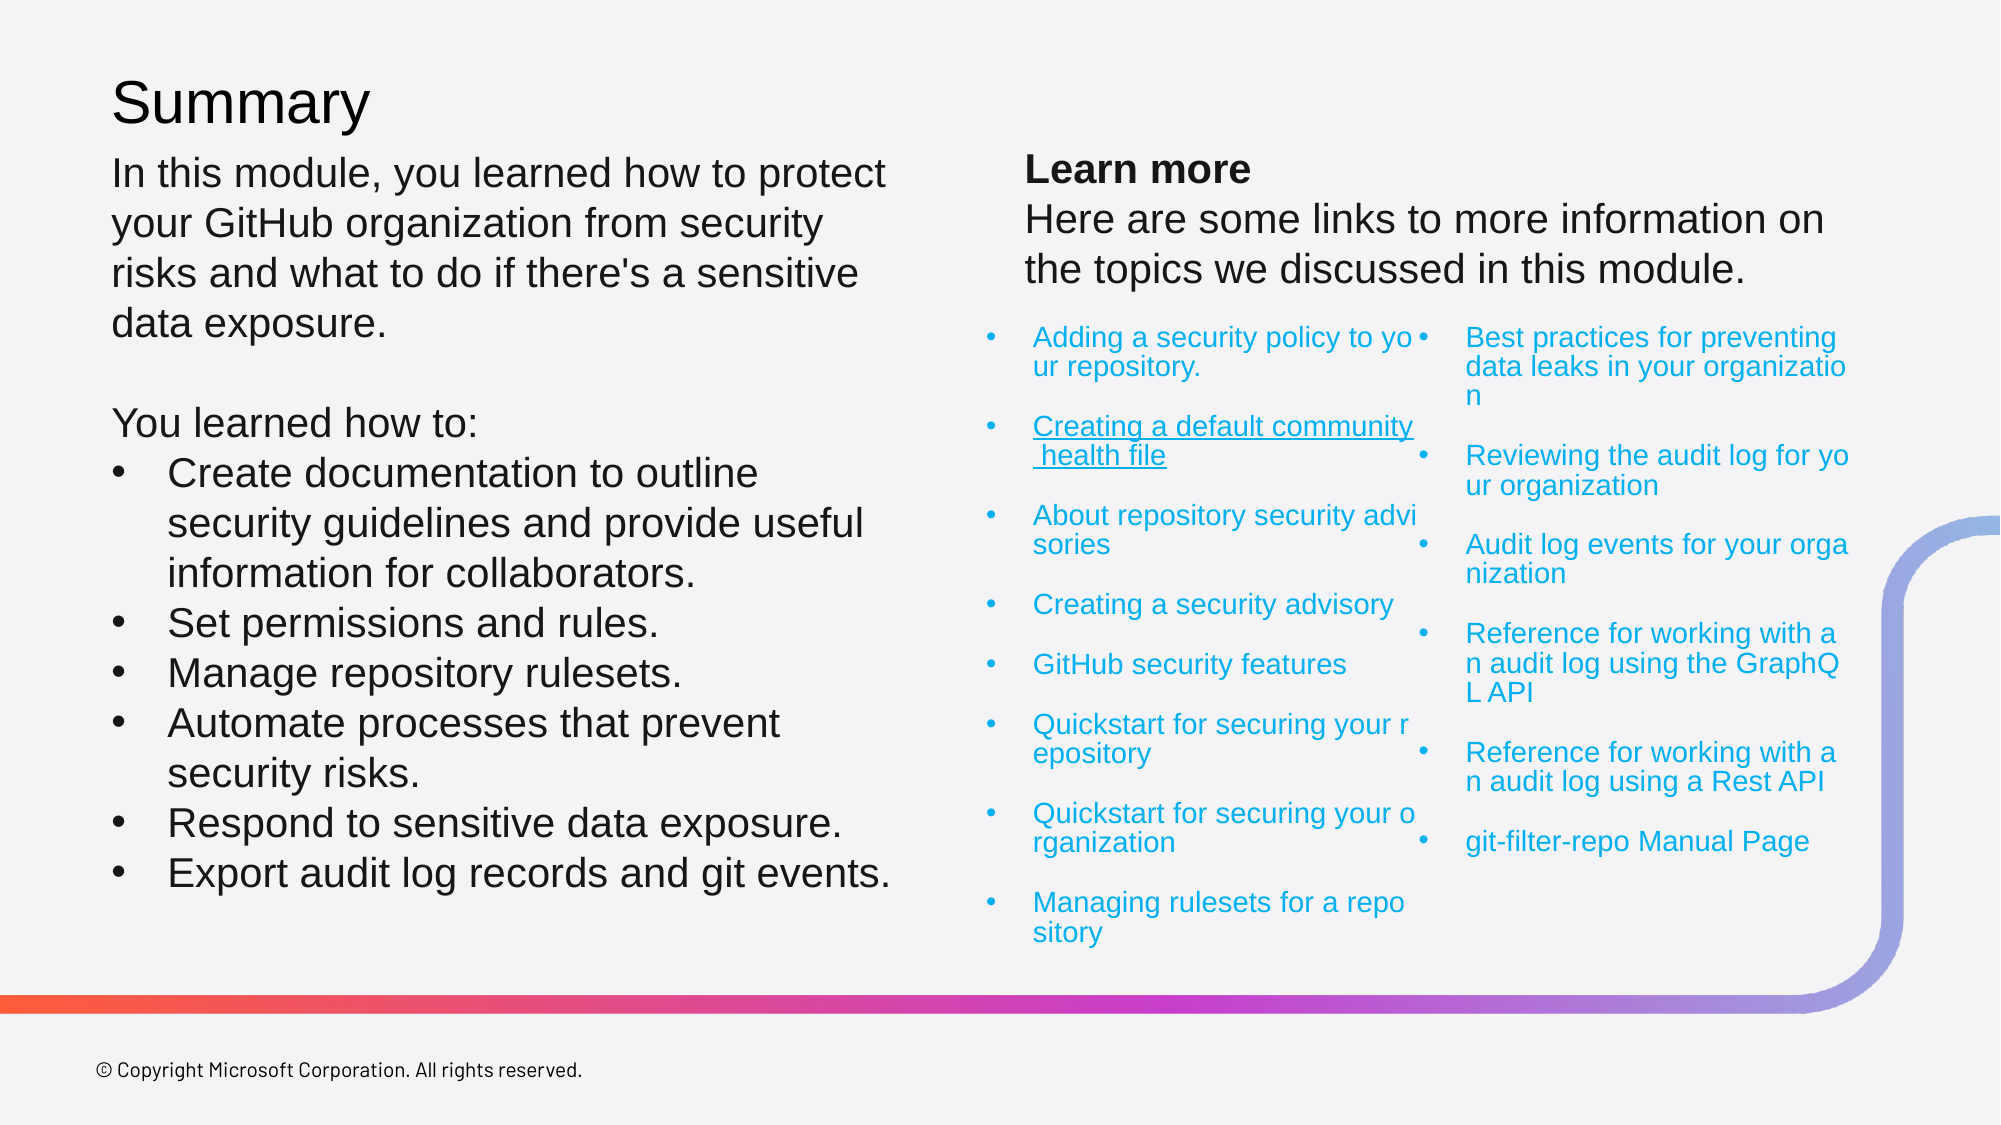

# Summary
Learn more
Here are some links to more information on the topics we discussed in this module.

In this module, you learned how to protect your GitHub organization from security risks and what to do if there's a sensitive data exposure.

You learned how to:
Create documentation to outline security guidelines and provide useful information for collaborators.
Set permissions and rules.
Manage repository rulesets.
Automate processes that prevent security risks.
Respond to sensitive data exposure.
Export audit log records and git events.
Adding a security policy to your repository.
Creating a default community health file
About repository security advisories
Creating a security advisory
GitHub security features
Quickstart for securing your repository
Quickstart for securing your organization
Managing rulesets for a repository

Ignoring files
Best practices for preventing data leaks in your organization
Reviewing the audit log for your organization
Audit log events for your organization
Reference for working with an audit log using the GraphQL API
Reference for working with an audit log using a Rest API
git-filter-repo Manual Page

© Copyright Microsoft Corporation. All rights reserved.